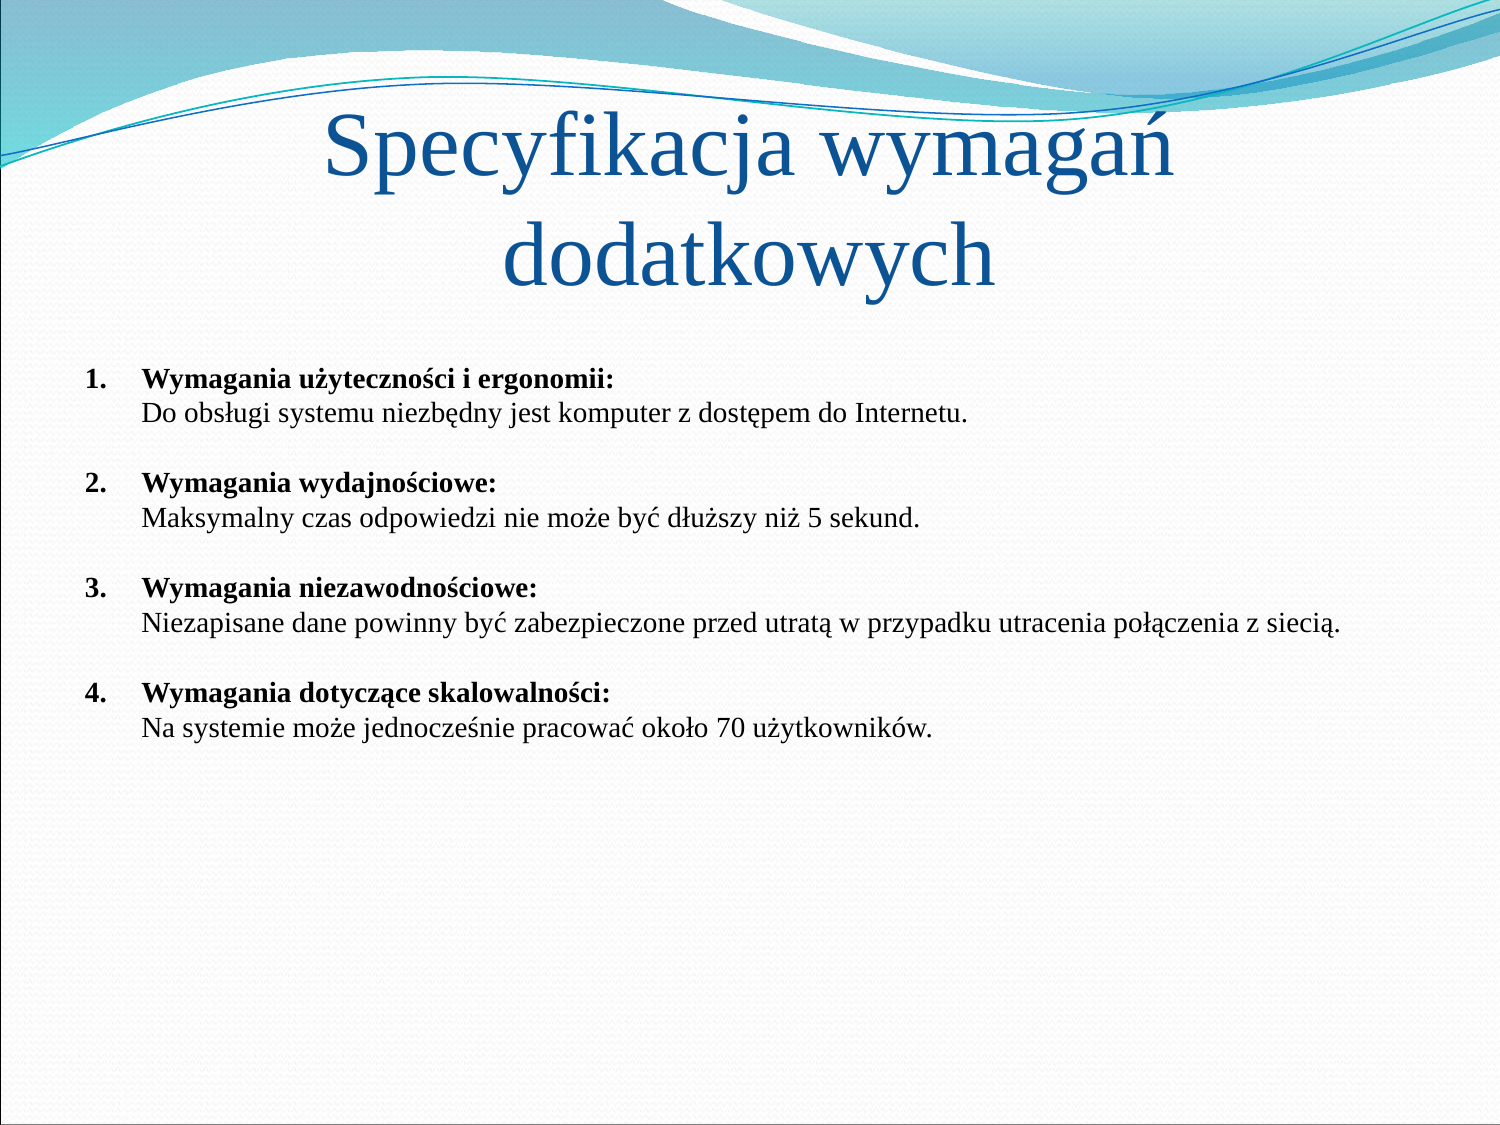

Specyfikacja wymagań dodatkowych
Wymagania użyteczności i ergonomii:
Do obsługi systemu niezbędny jest komputer z dostępem do Internetu.

Wymagania wydajnościowe:
Maksymalny czas odpowiedzi nie może być dłuższy niż 5 sekund.

Wymagania niezawodnościowe:
Niezapisane dane powinny być zabezpieczone przed utratą w przypadku utracenia połączenia z siecią.

Wymagania dotyczące skalowalności:
Na systemie może jednocześnie pracować około 70 użytkowników.